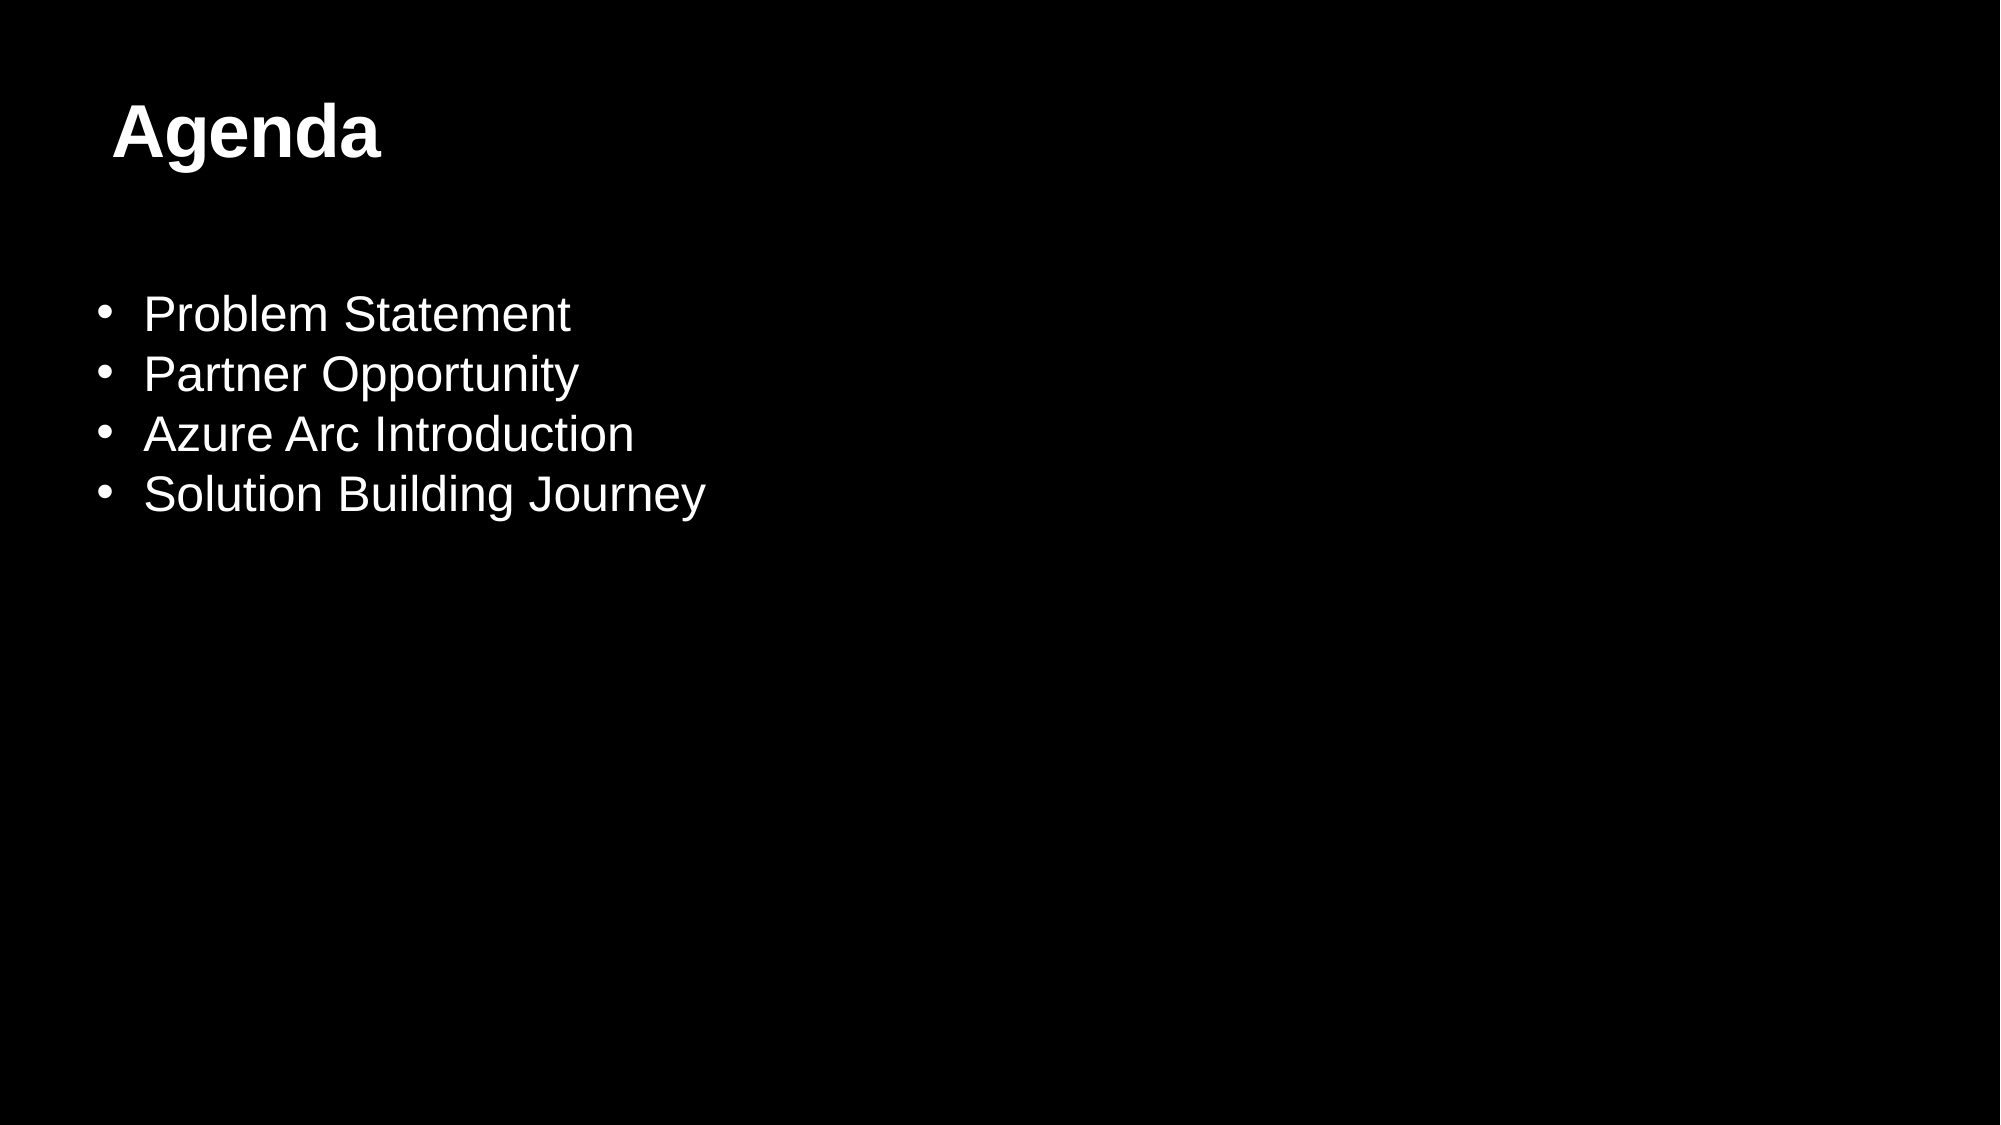

Agenda
Problem Statement
Partner Opportunity
Azure Arc Introduction
Solution Building Journey